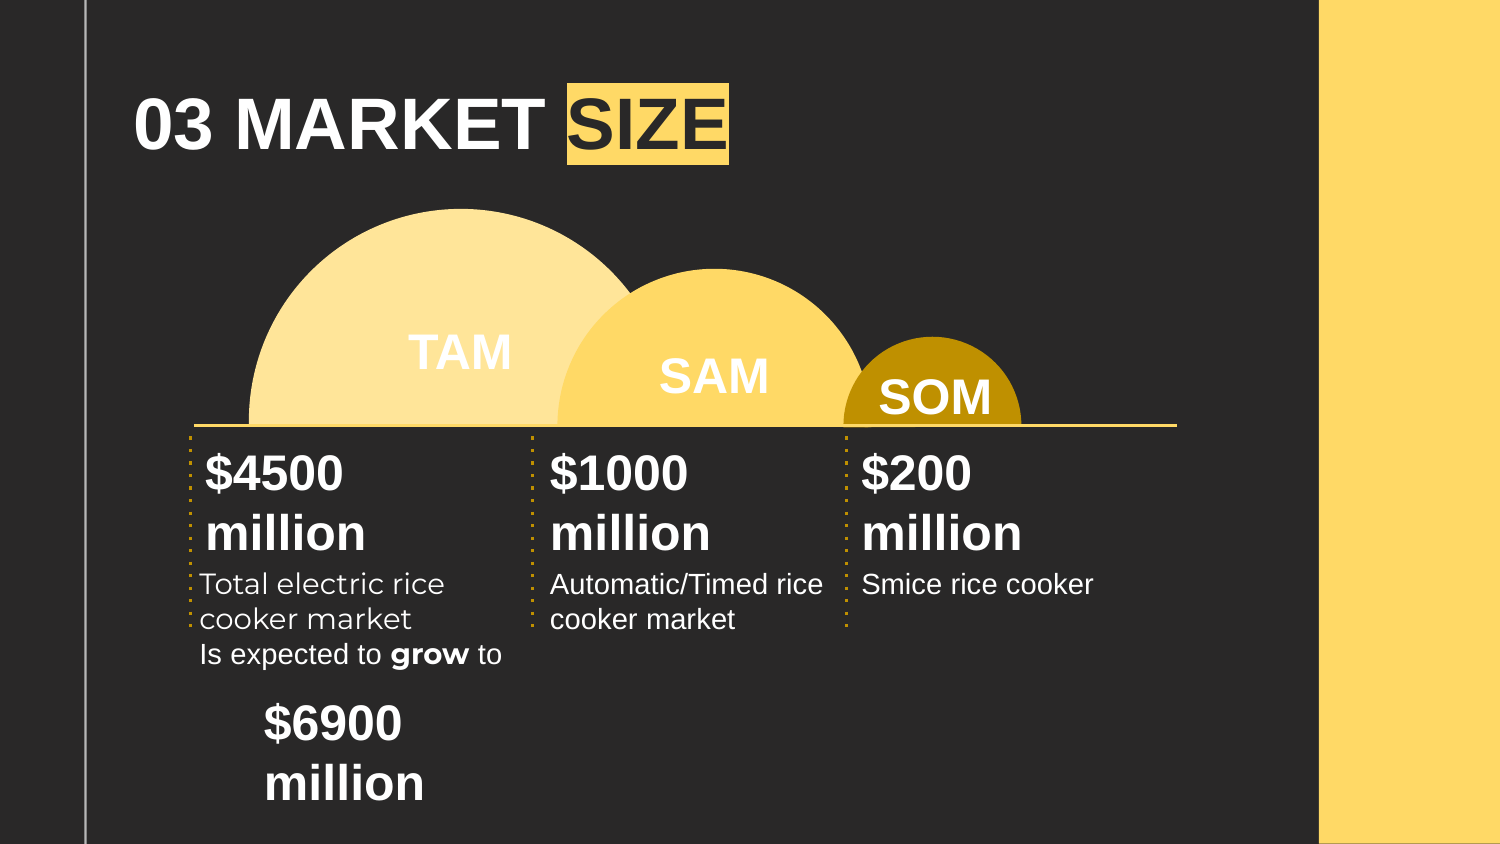

# 03 MARKET SIZE

TAM
SAM

SOM
$4500
million
$1000 million

$200 million
Total electric rice cooker market
Is expected to grow to
Automatic/Timed rice cooker market
Smice rice cooker
$6900
million